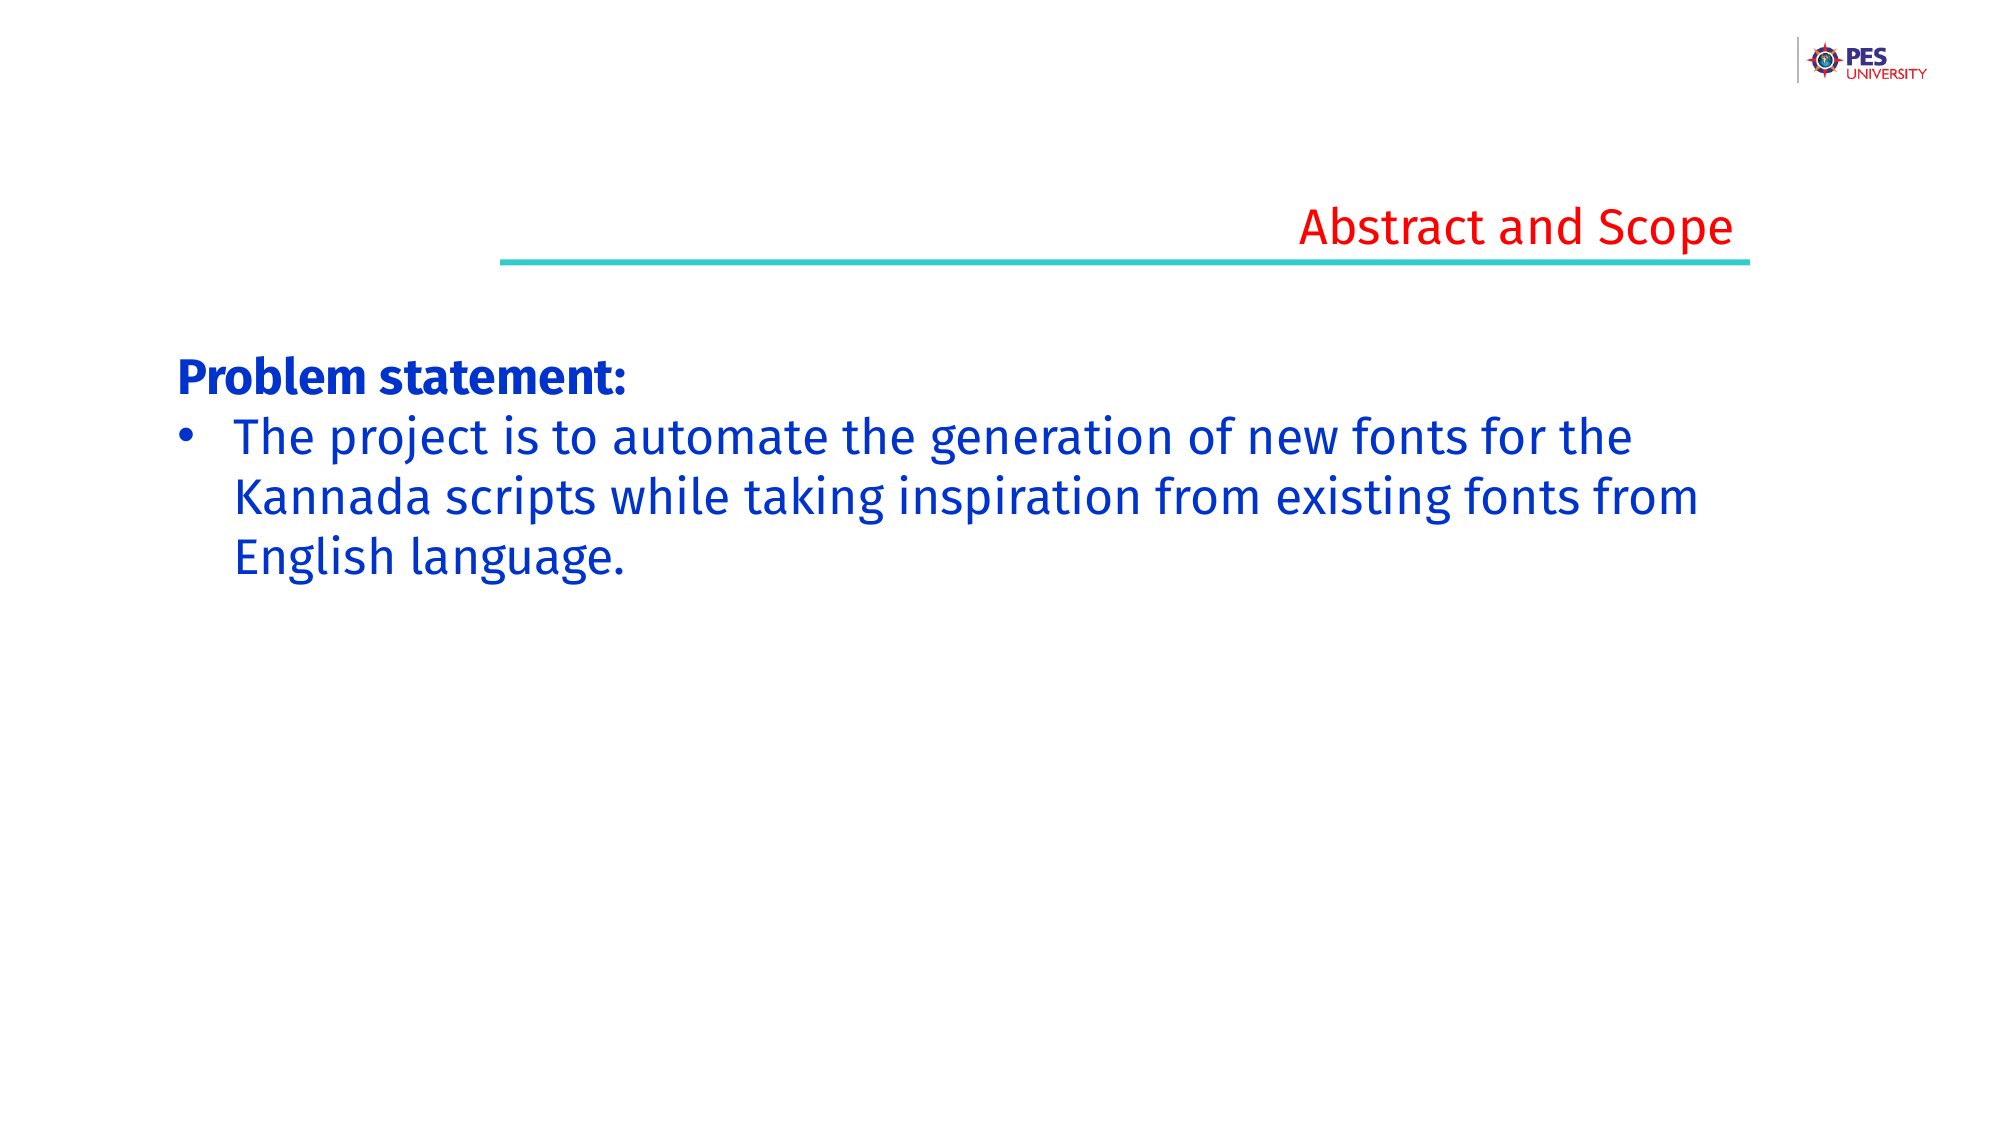

Abstract and Scope

Problem statement:
The project is to automate the generation of new fonts for the Kannada scripts while taking inspiration from existing fonts from English language.